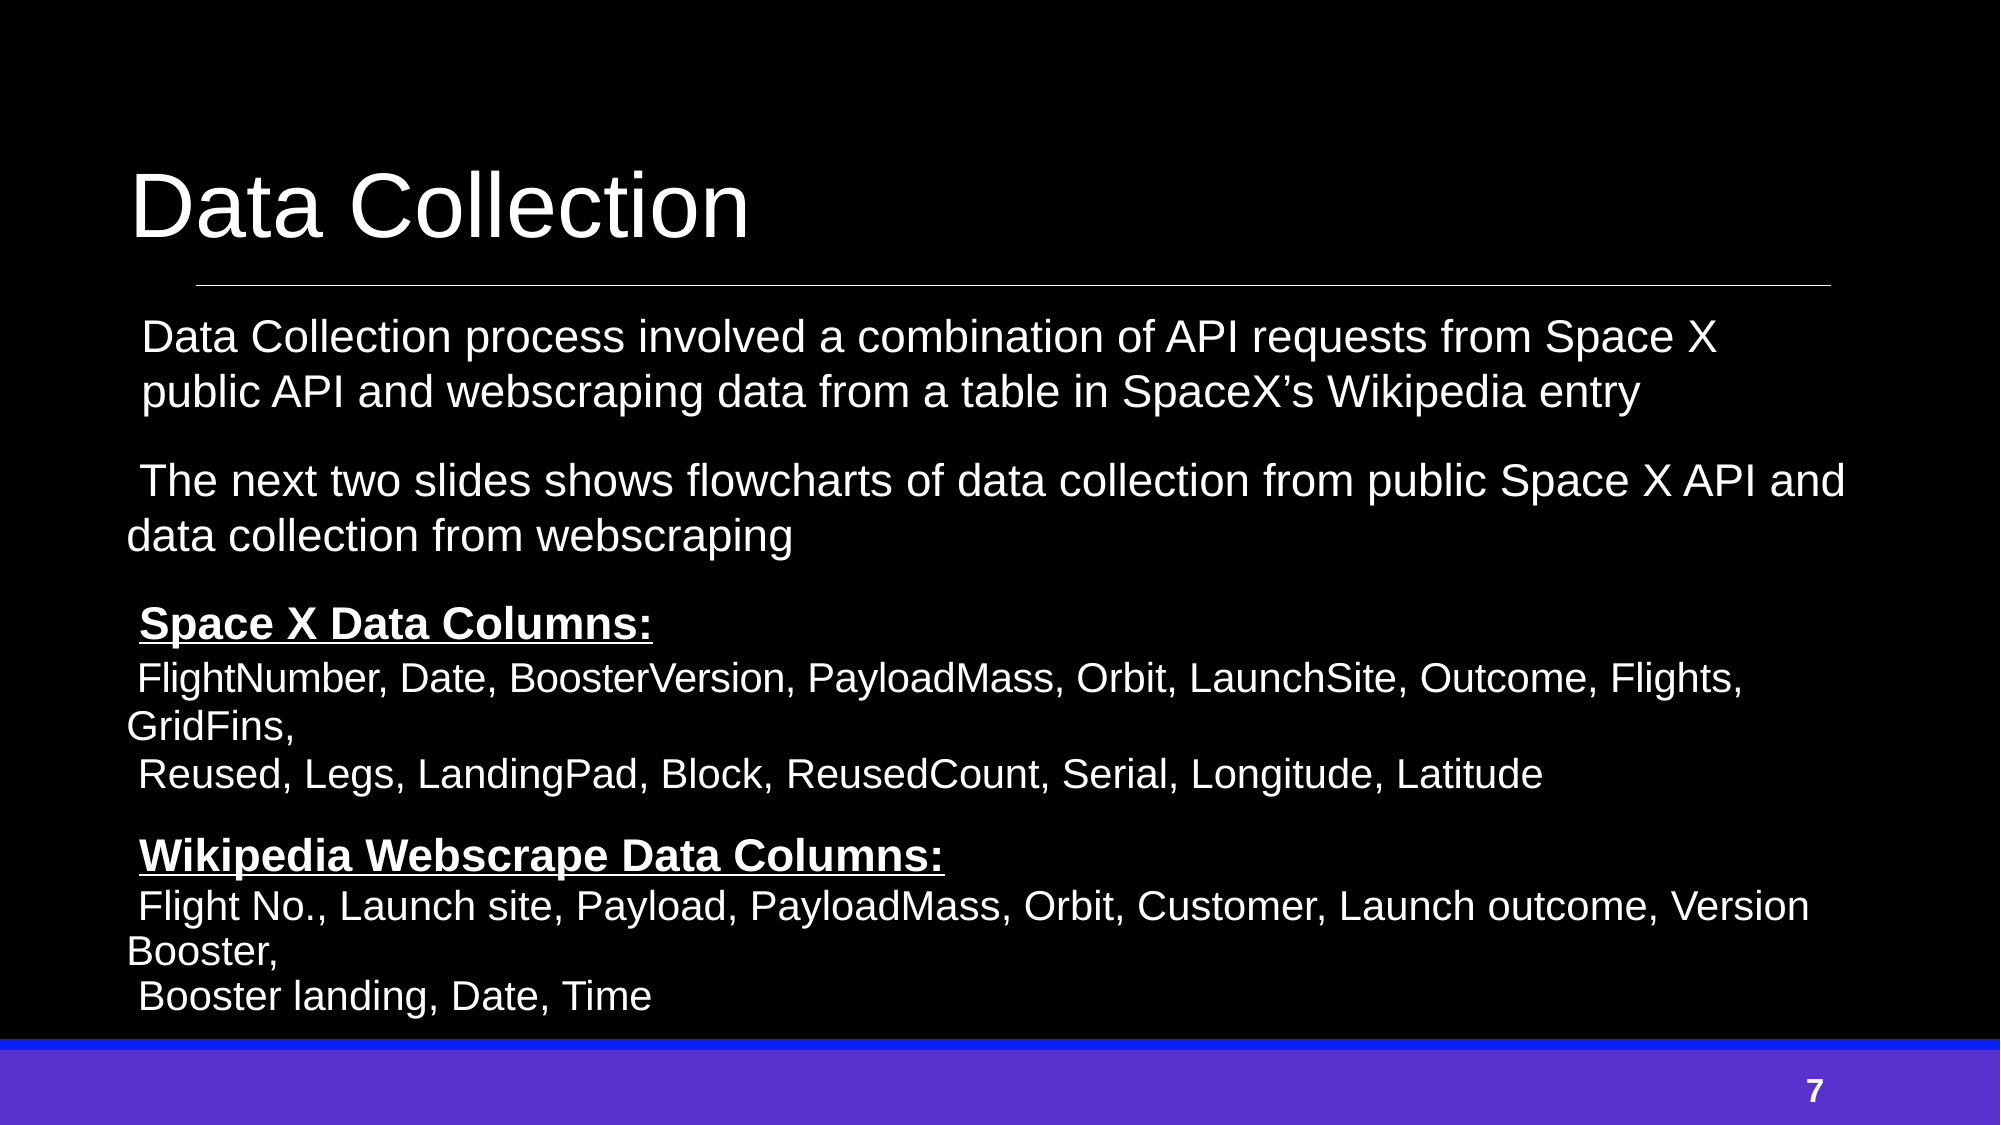

Data Collection
Data Collection process involved a combination of API requests from Space X public API and webscraping data from a table in SpaceX’s Wikipedia entry
 The next two slides shows flowcharts of data collection from public Space X API and data collection from webscraping
 Space X Data Columns:
 FlightNumber, Date, BoosterVersion, PayloadMass, Orbit, LaunchSite, Outcome, Flights, GridFins,
 Reused, Legs, LandingPad, Block, ReusedCount, Serial, Longitude, Latitude
 Wikipedia Webscrape Data Columns:
 Flight No., Launch site, Payload, PayloadMass, Orbit, Customer, Launch outcome, Version Booster,
 Booster landing, Date, Time
7